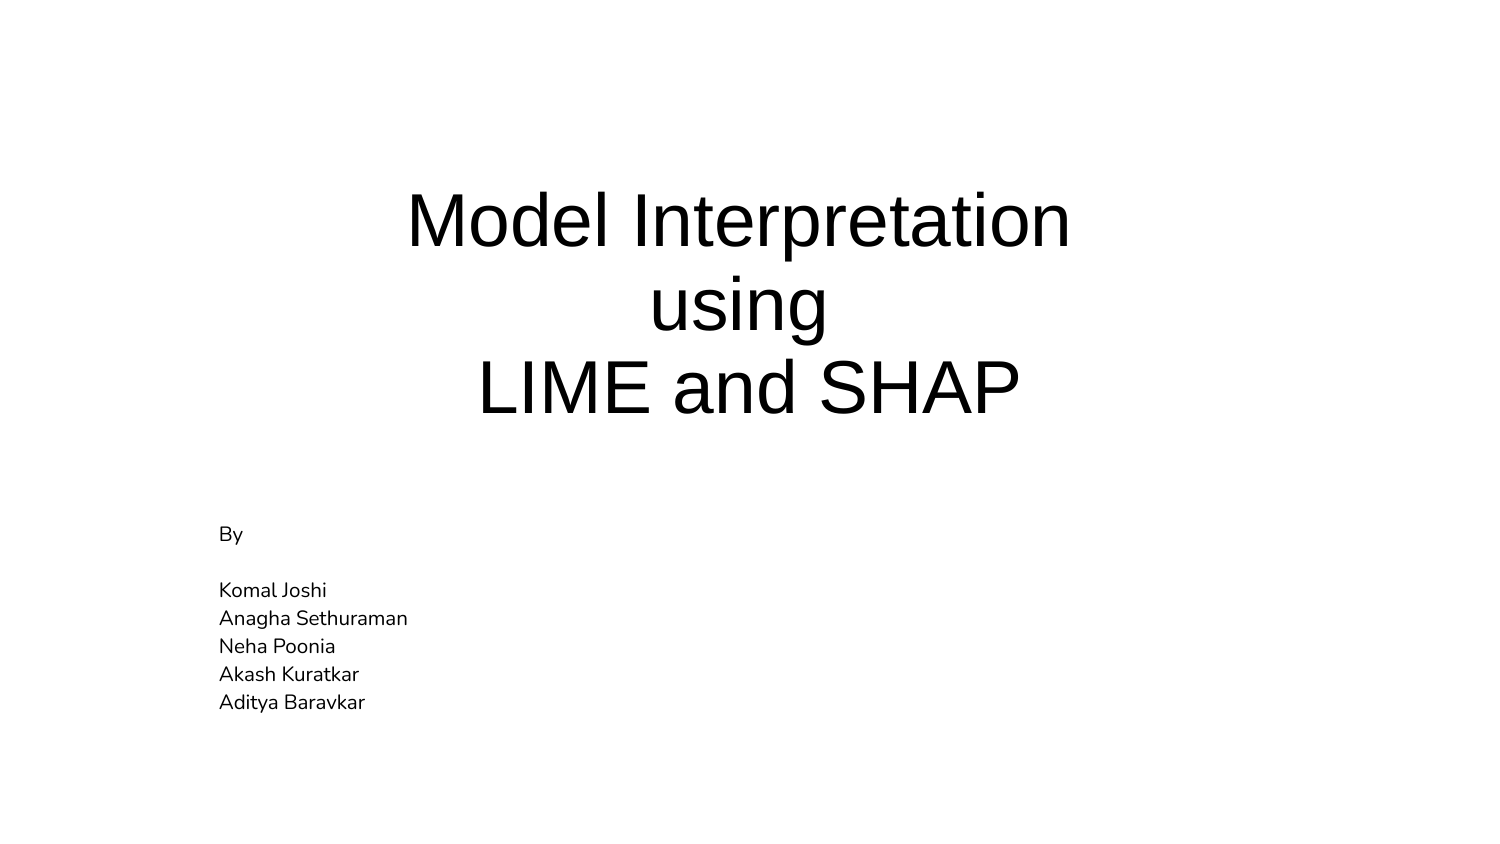

# Model Interpretation
using
LIME and SHAP
By

Komal Joshi
Anagha Sethuraman
Neha Poonia
Akash Kuratkar
Aditya Baravkar